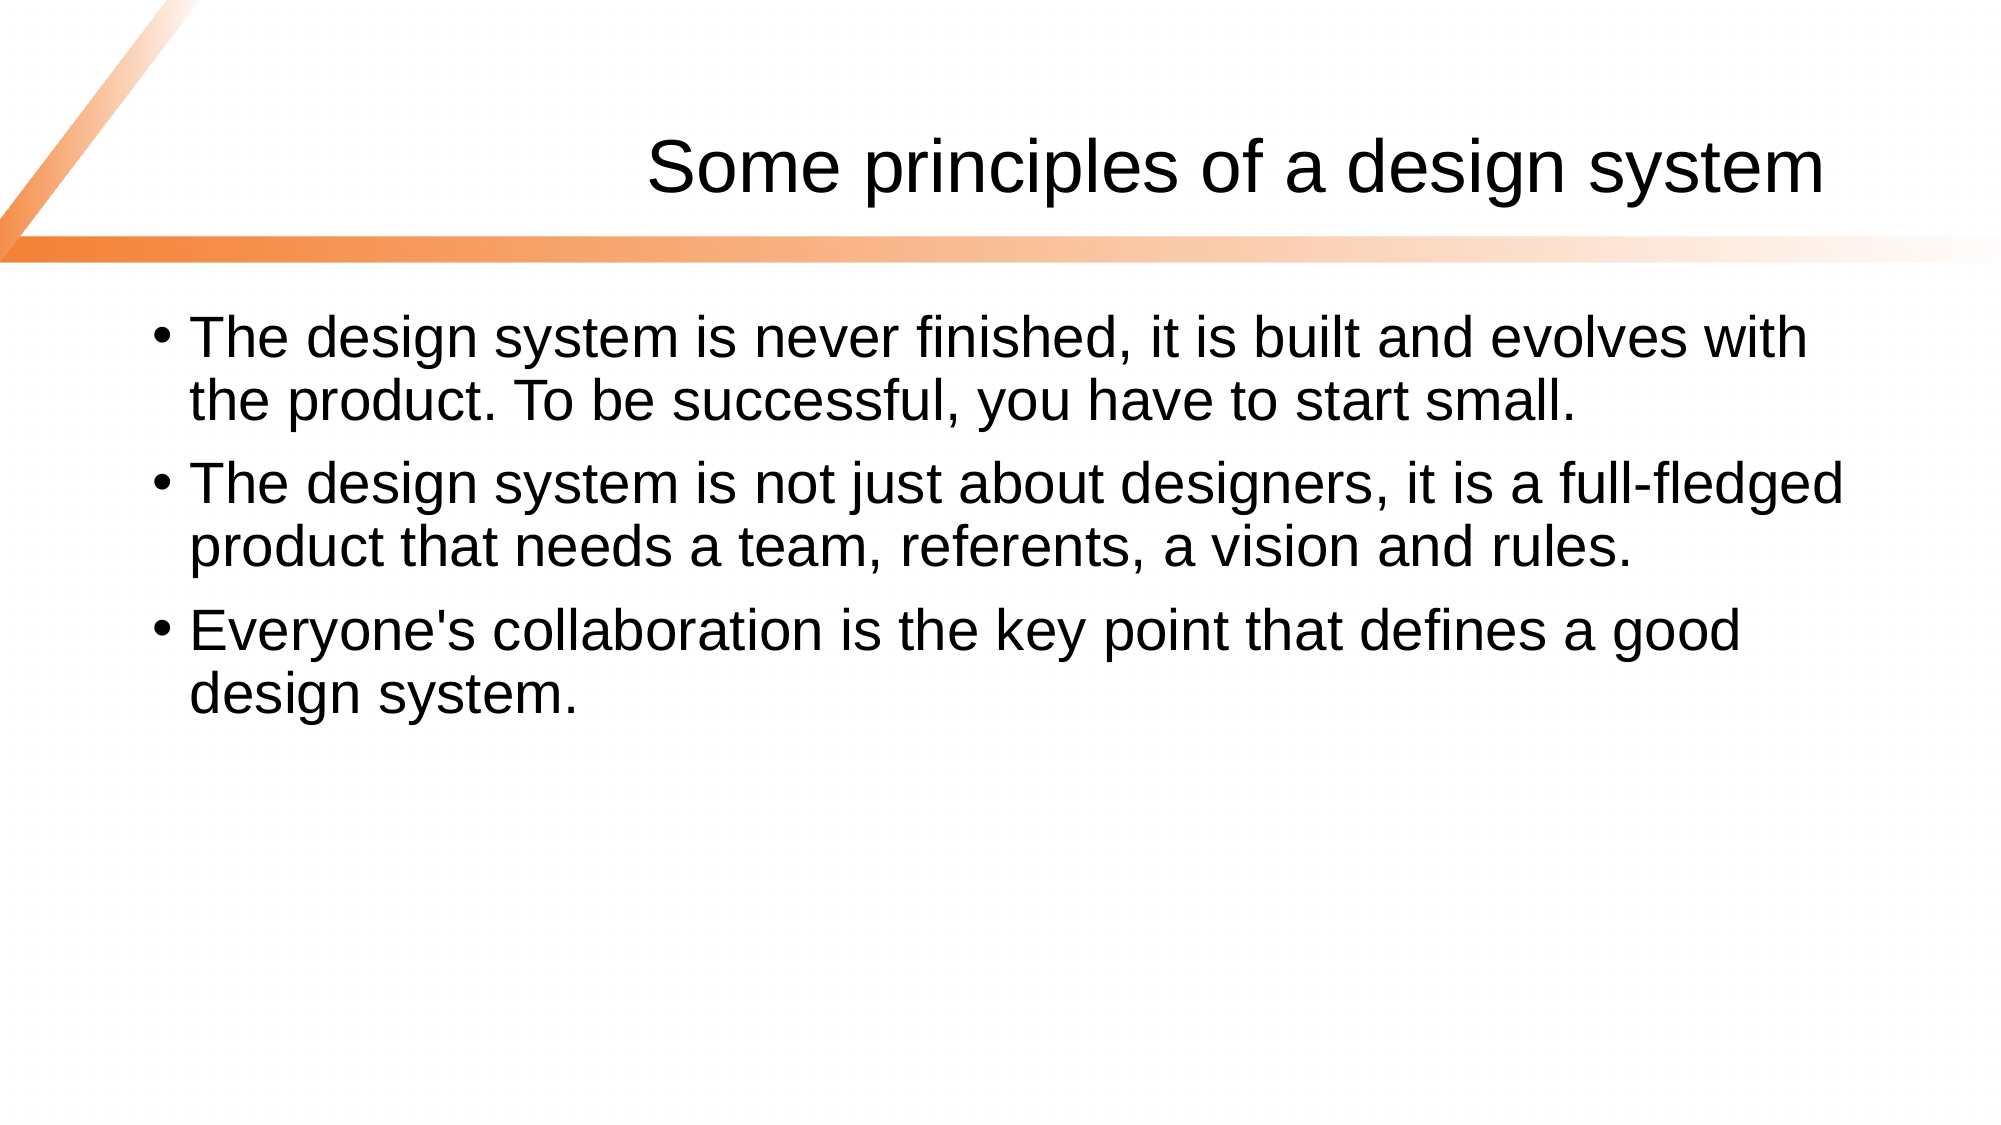

# Some principles of a design system
The design system is never finished, it is built and evolves with the product. To be successful, you have to start small.
The design system is not just about designers, it is a full-fledged product that needs a team, referents, a vision and rules.
Everyone's collaboration is the key point that defines a good design system.